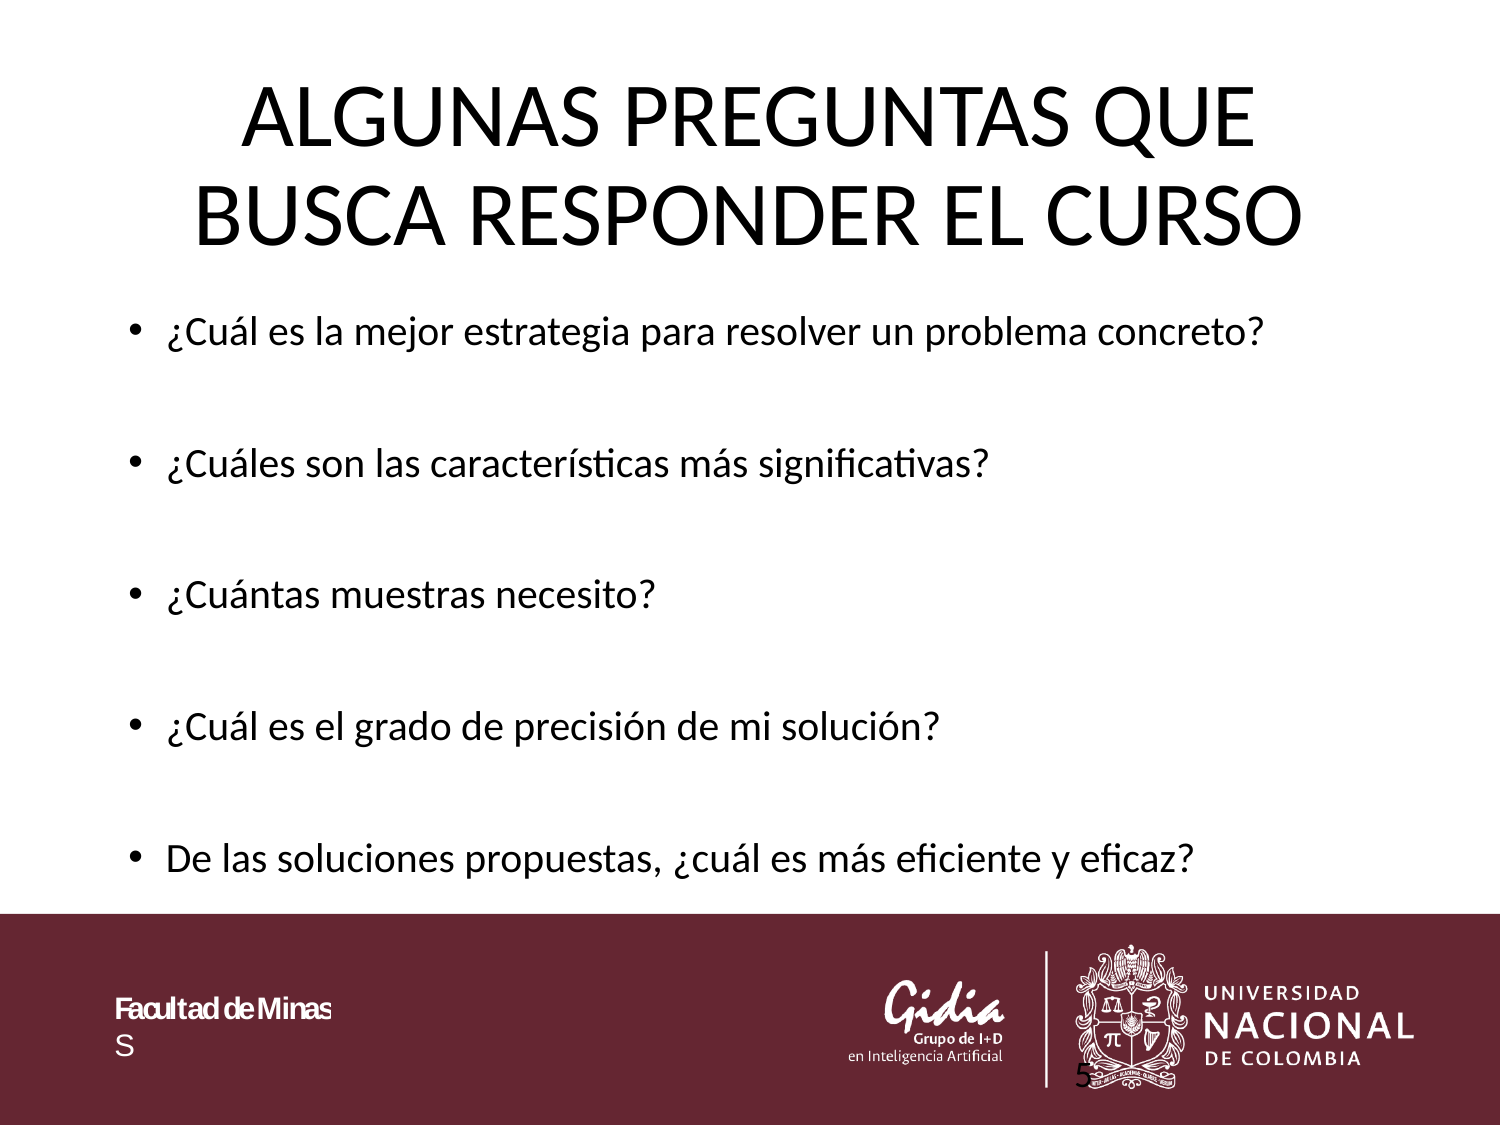

# ALGUNAS PREGUNTAS QUE BUSCA RESPONDER EL CURSO
¿Cuál es la mejor estrategia para resolver un problema concreto?

¿Cuáles son las características más significativas?

¿Cuántas muestras necesito?

¿Cuál es el grado de precisión de mi solución?

De las soluciones propuestas, ¿cuál es más eficiente y eficaz?
5